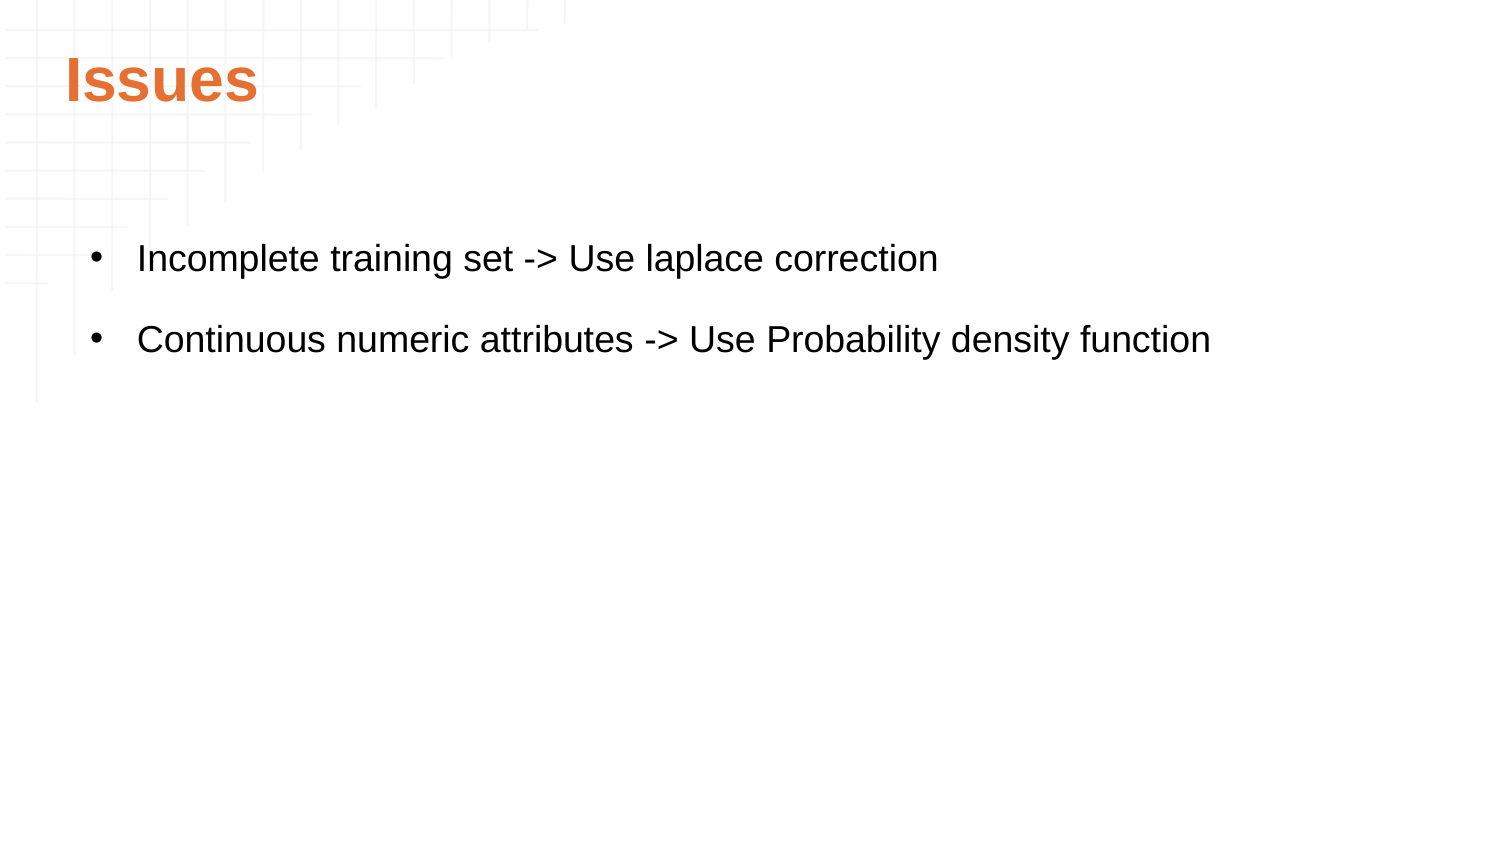

# Issues
Incomplete training set -> Use laplace correction
Continuous numeric attributes -> Use Probability density function